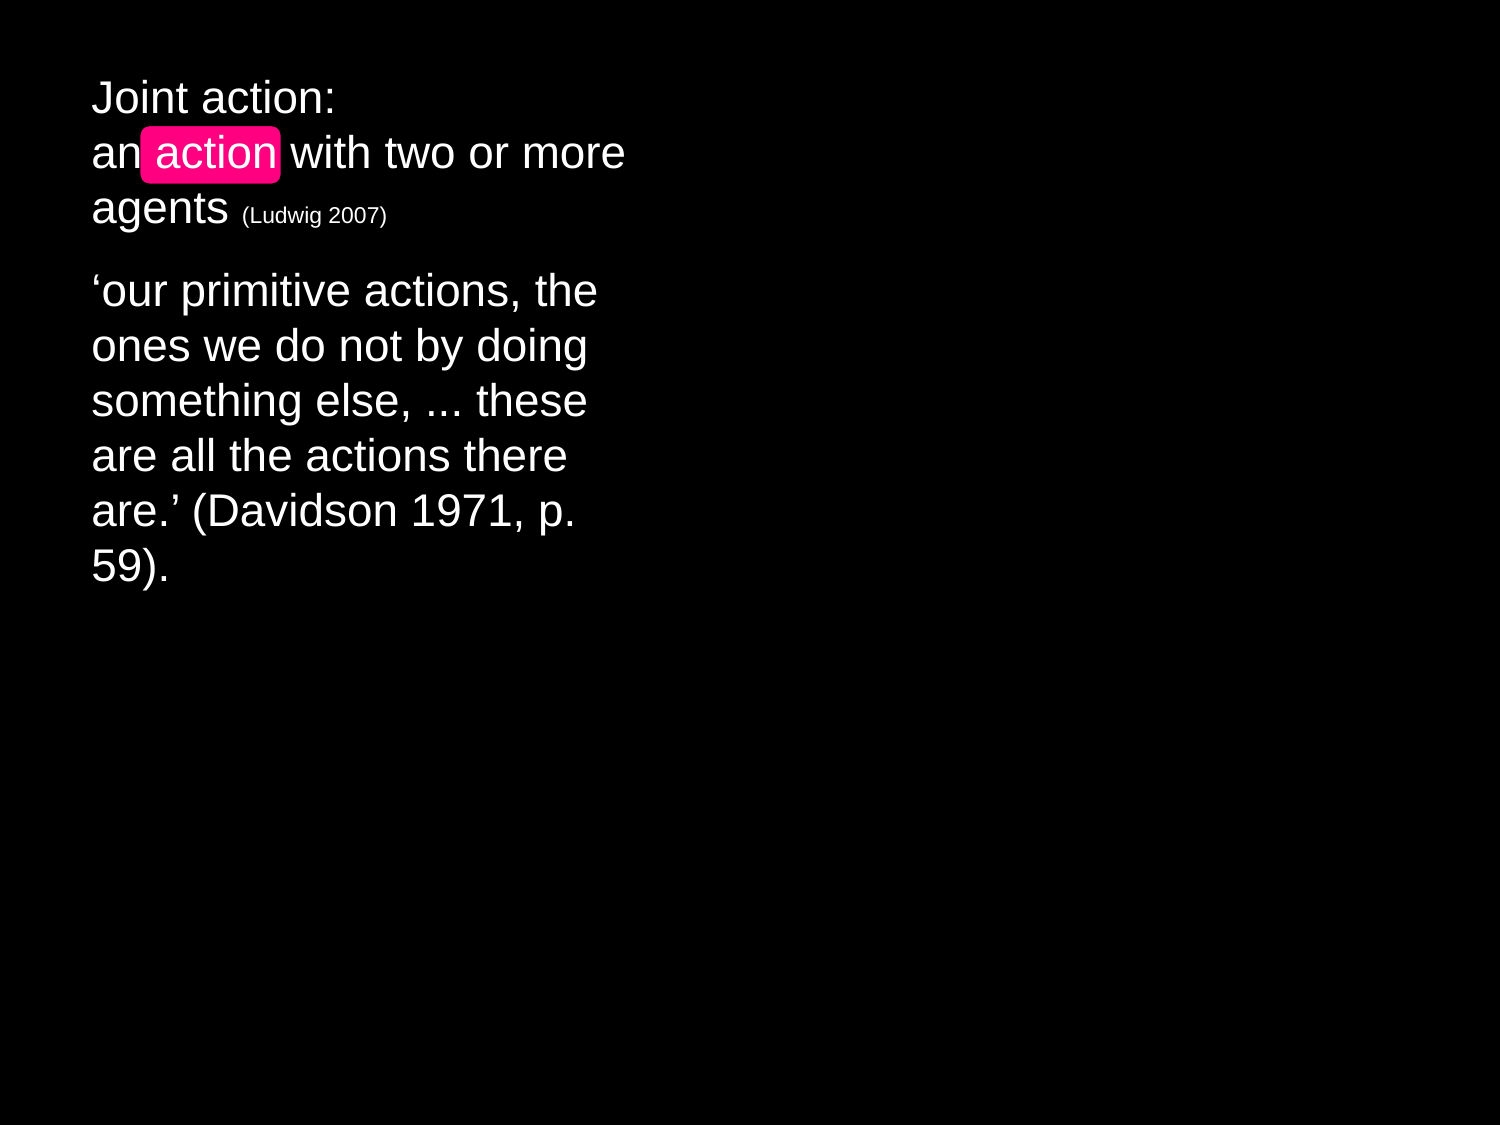

Joint action:
an action with two or more agents (Ludwig 2007)

‘our primitive actions, the ones we do not by doing something else, ... these are all the actions there are.’ (Davidson 1971, p. 59).